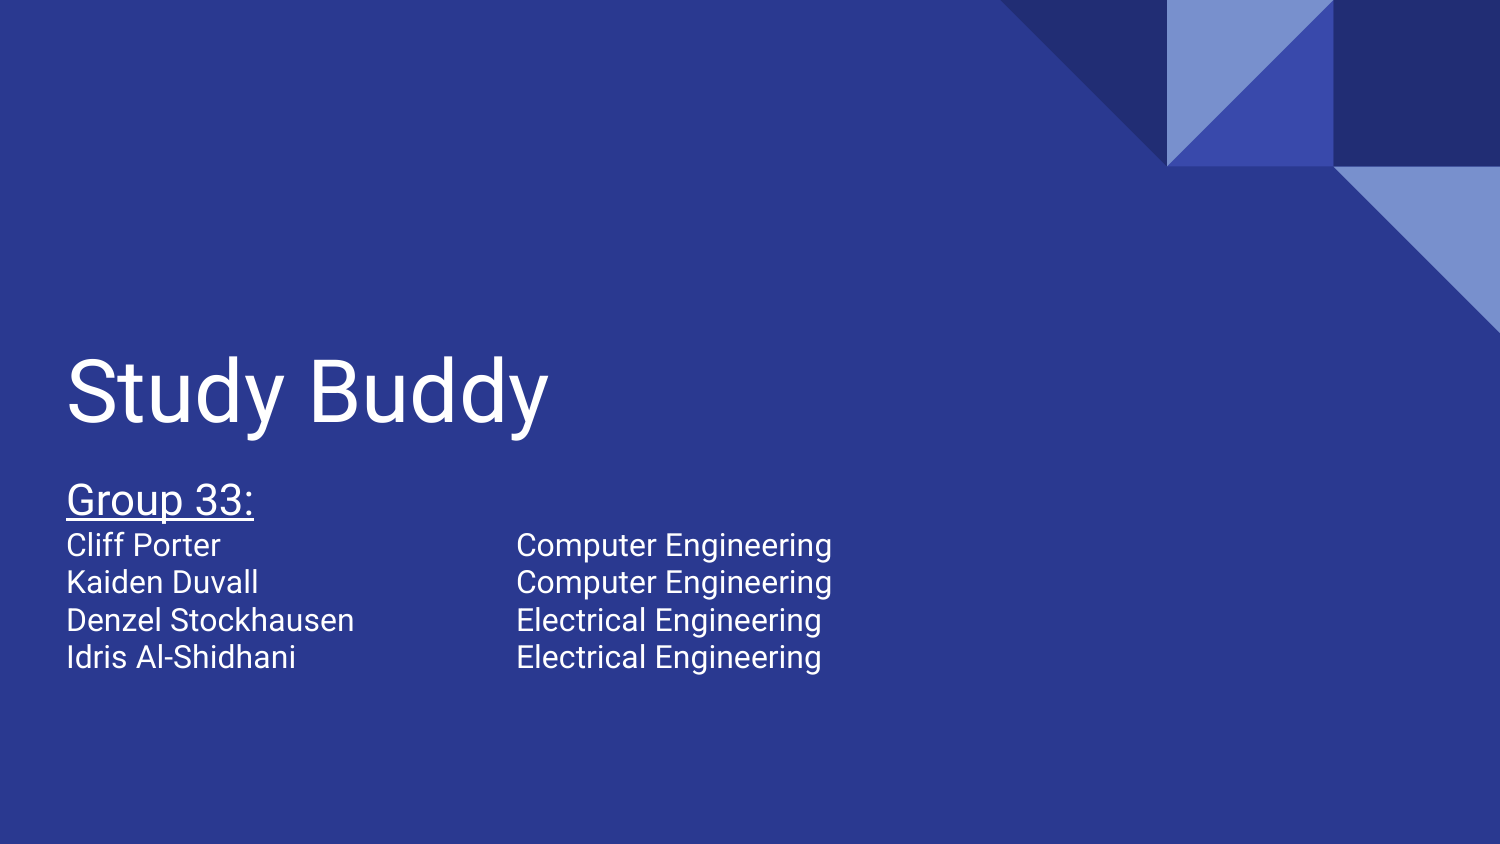

# Study Buddy
Group 33:
Cliff Porter                        	Computer Engineering
Kaiden Duvall                   	Computer Engineering
Denzel Stockhausen       	Electrical Engineering
Idris Al-Shidhani              	Electrical Engineering